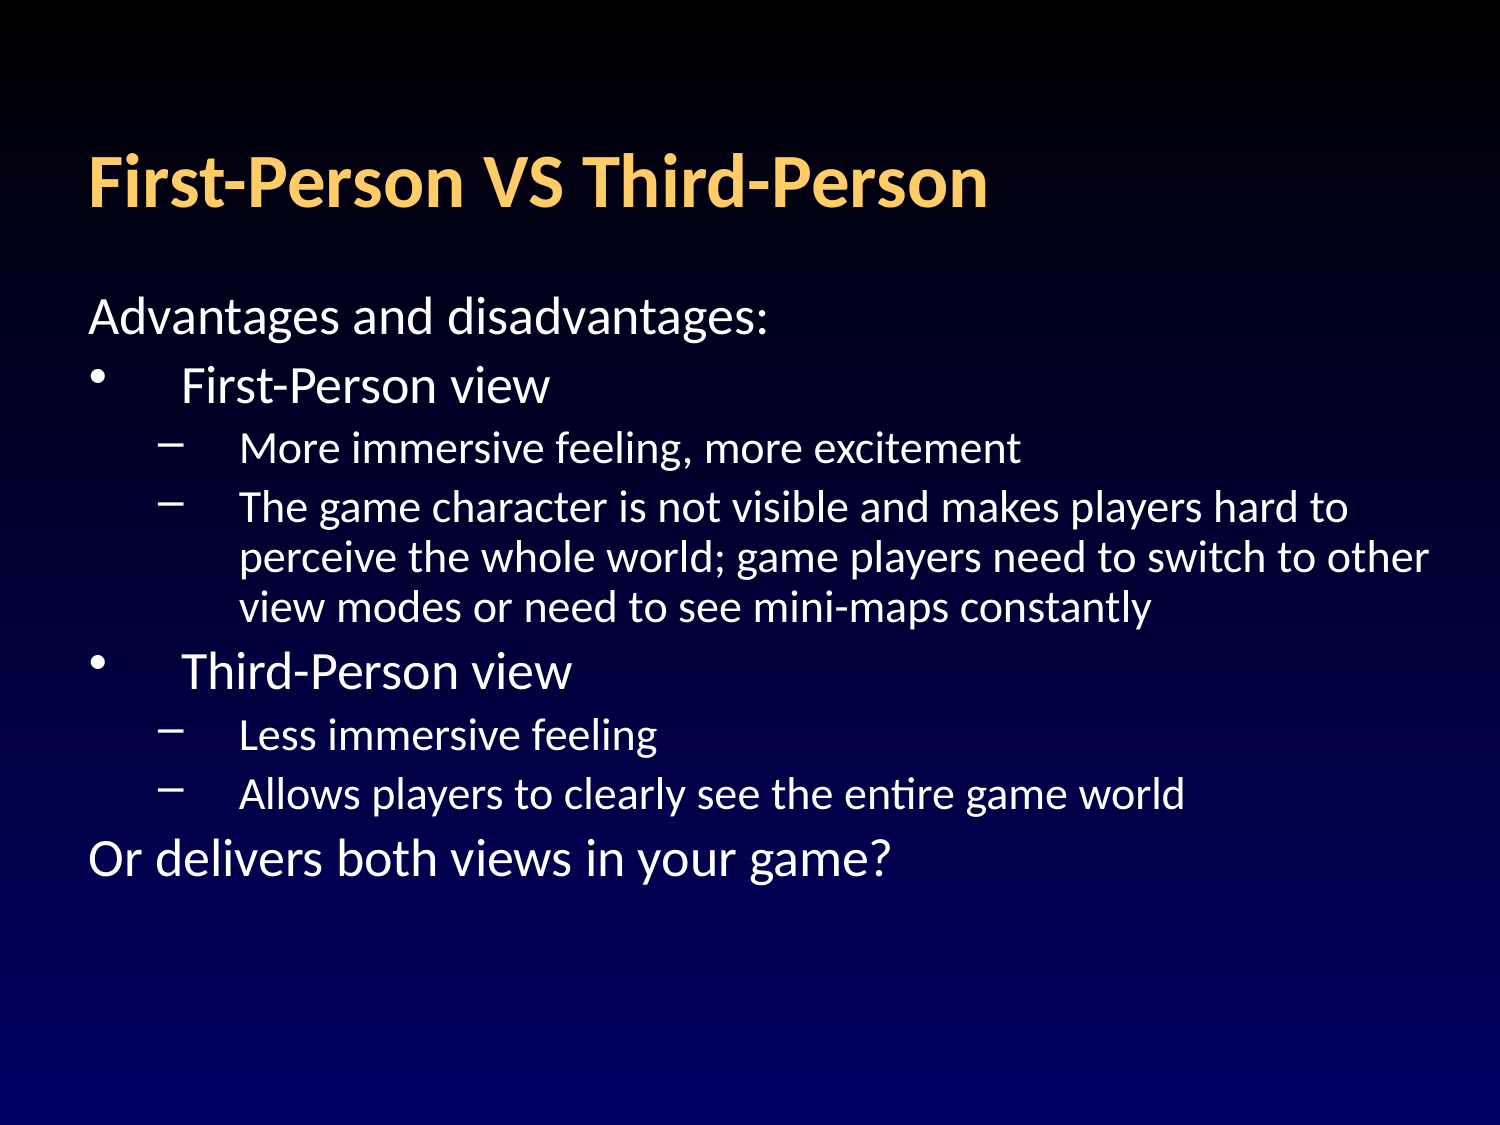

# First-Person VS Third-Person
Advantages and disadvantages:
First-Person view
More immersive feeling, more excitement
The game character is not visible and makes players hard to perceive the whole world; game players need to switch to other view modes or need to see mini-maps constantly
Third-Person view
Less immersive feeling
Allows players to clearly see the entire game world
Or delivers both views in your game?